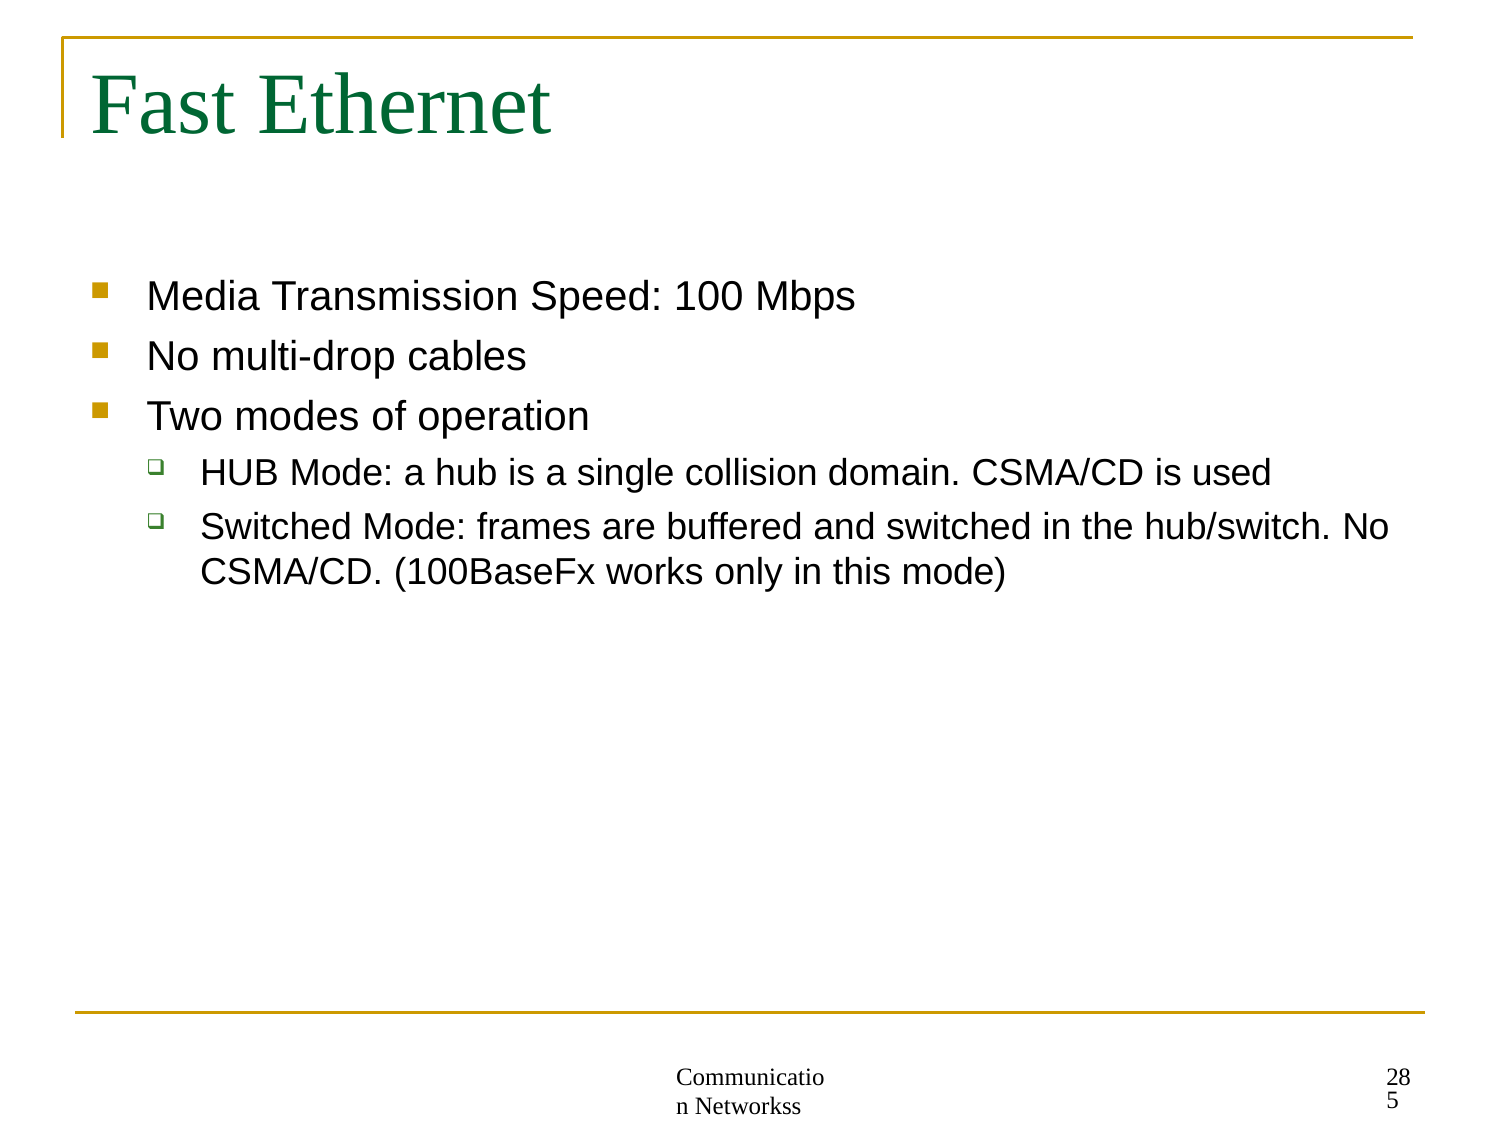

# Fast Ethernet
Media Transmission Speed: 100 Mbps
No multi-drop cables
Two modes of operation
HUB Mode: a hub is a single collision domain. CSMA/CD is used
Switched Mode: frames are buffered and switched in the hub/switch. No CSMA/CD. (100BaseFx works only in this mode)
285
Communication Networkss